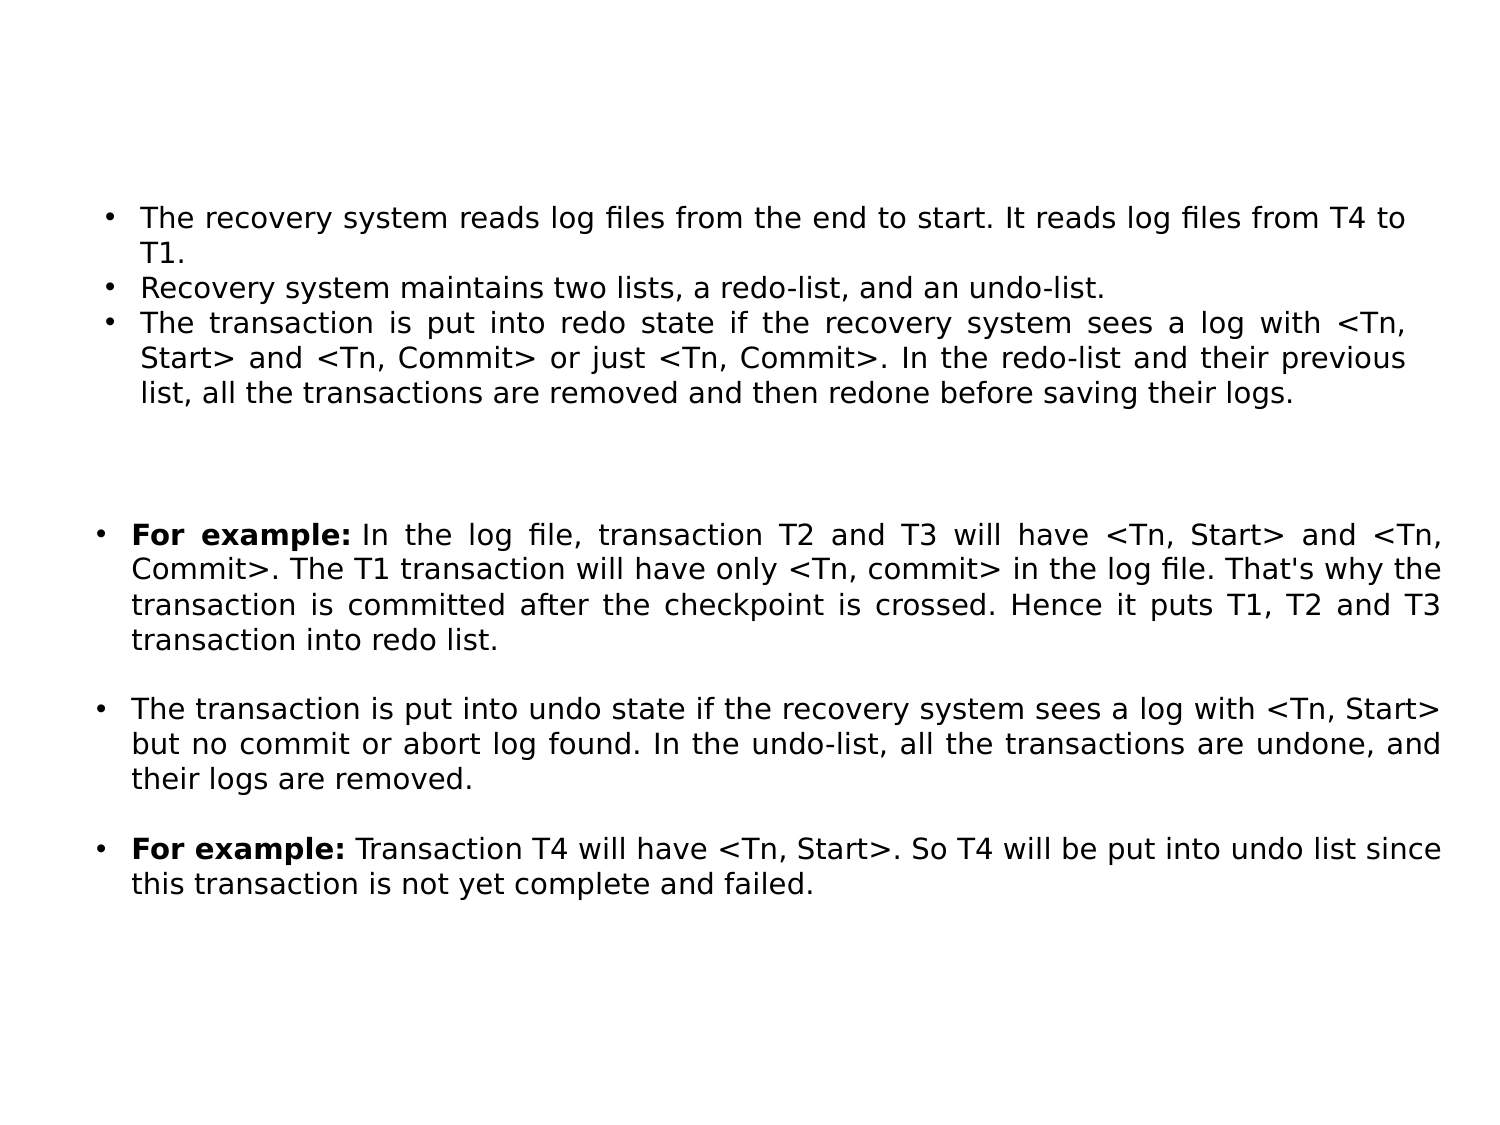

The recovery system reads log files from the end to start. It reads log files from T4 to T1.
Recovery system maintains two lists, a redo-list, and an undo-list.
The transaction is put into redo state if the recovery system sees a log with <Tn, Start> and <Tn, Commit> or just <Tn, Commit>. In the redo-list and their previous list, all the transactions are removed and then redone before saving their logs.
For example: In the log file, transaction T2 and T3 will have <Tn, Start> and <Tn, Commit>. The T1 transaction will have only <Tn, commit> in the log file. That's why the transaction is committed after the checkpoint is crossed. Hence it puts T1, T2 and T3 transaction into redo list.

The transaction is put into undo state if the recovery system sees a log with <Tn, Start> but no commit or abort log found. In the undo-list, all the transactions are undone, and their logs are removed.

For example: Transaction T4 will have <Tn, Start>. So T4 will be put into undo list since this transaction is not yet complete and failed.